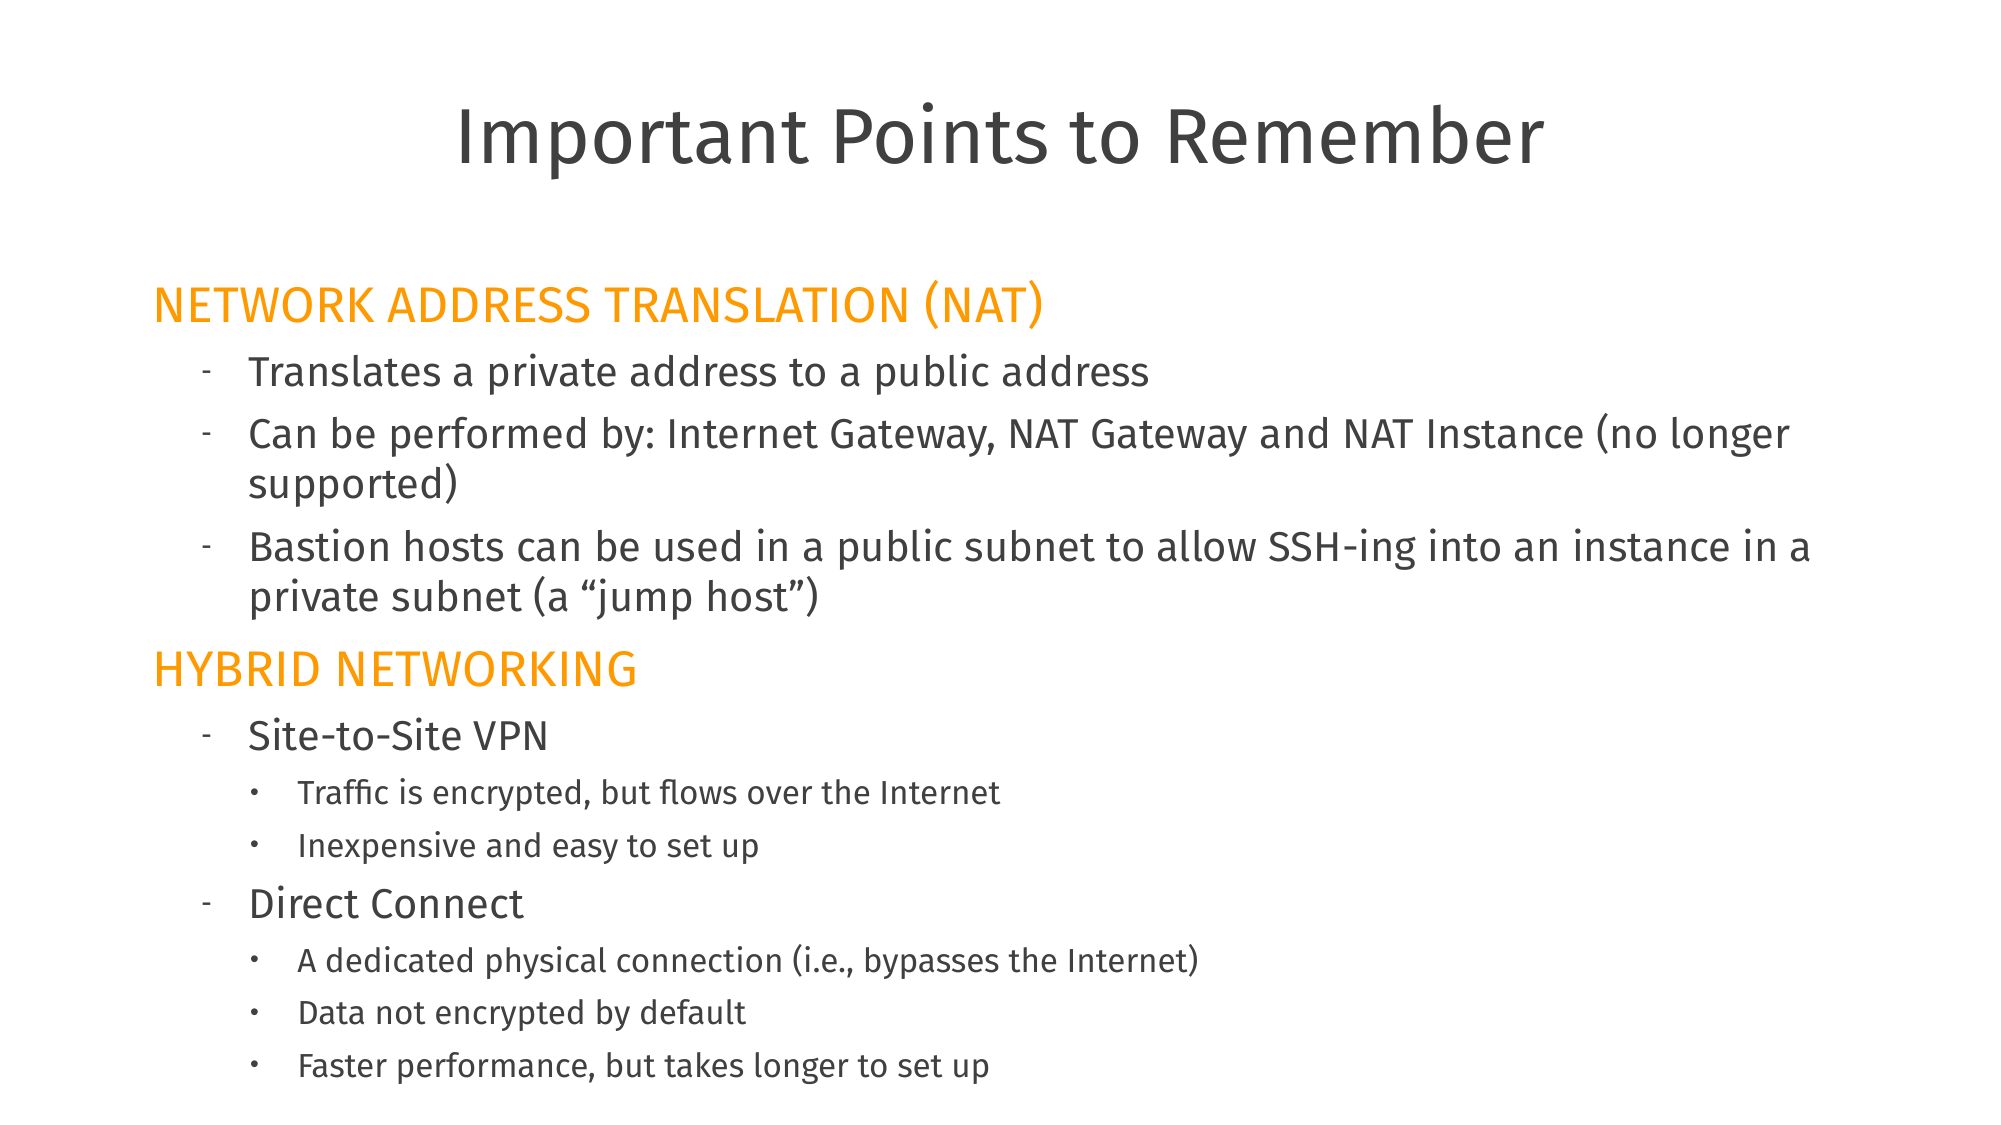

# Important Points to Remember
NETWORK ADDRESS TRANSLATION (NAT)
Translates a private address to a public address
Can be performed by: Internet Gateway, NAT Gateway and NAT Instance (no longer supported)
Bastion hosts can be used in a public subnet to allow SSH-ing into an instance in a private subnet (a “jump host”)
HYBRID NETWORKING
Site-to-Site VPN
Traffic is encrypted, but flows over the Internet
Inexpensive and easy to set up
Direct Connect
A dedicated physical connection (i.e., bypasses the Internet)
Data not encrypted by default
Faster performance, but takes longer to set up